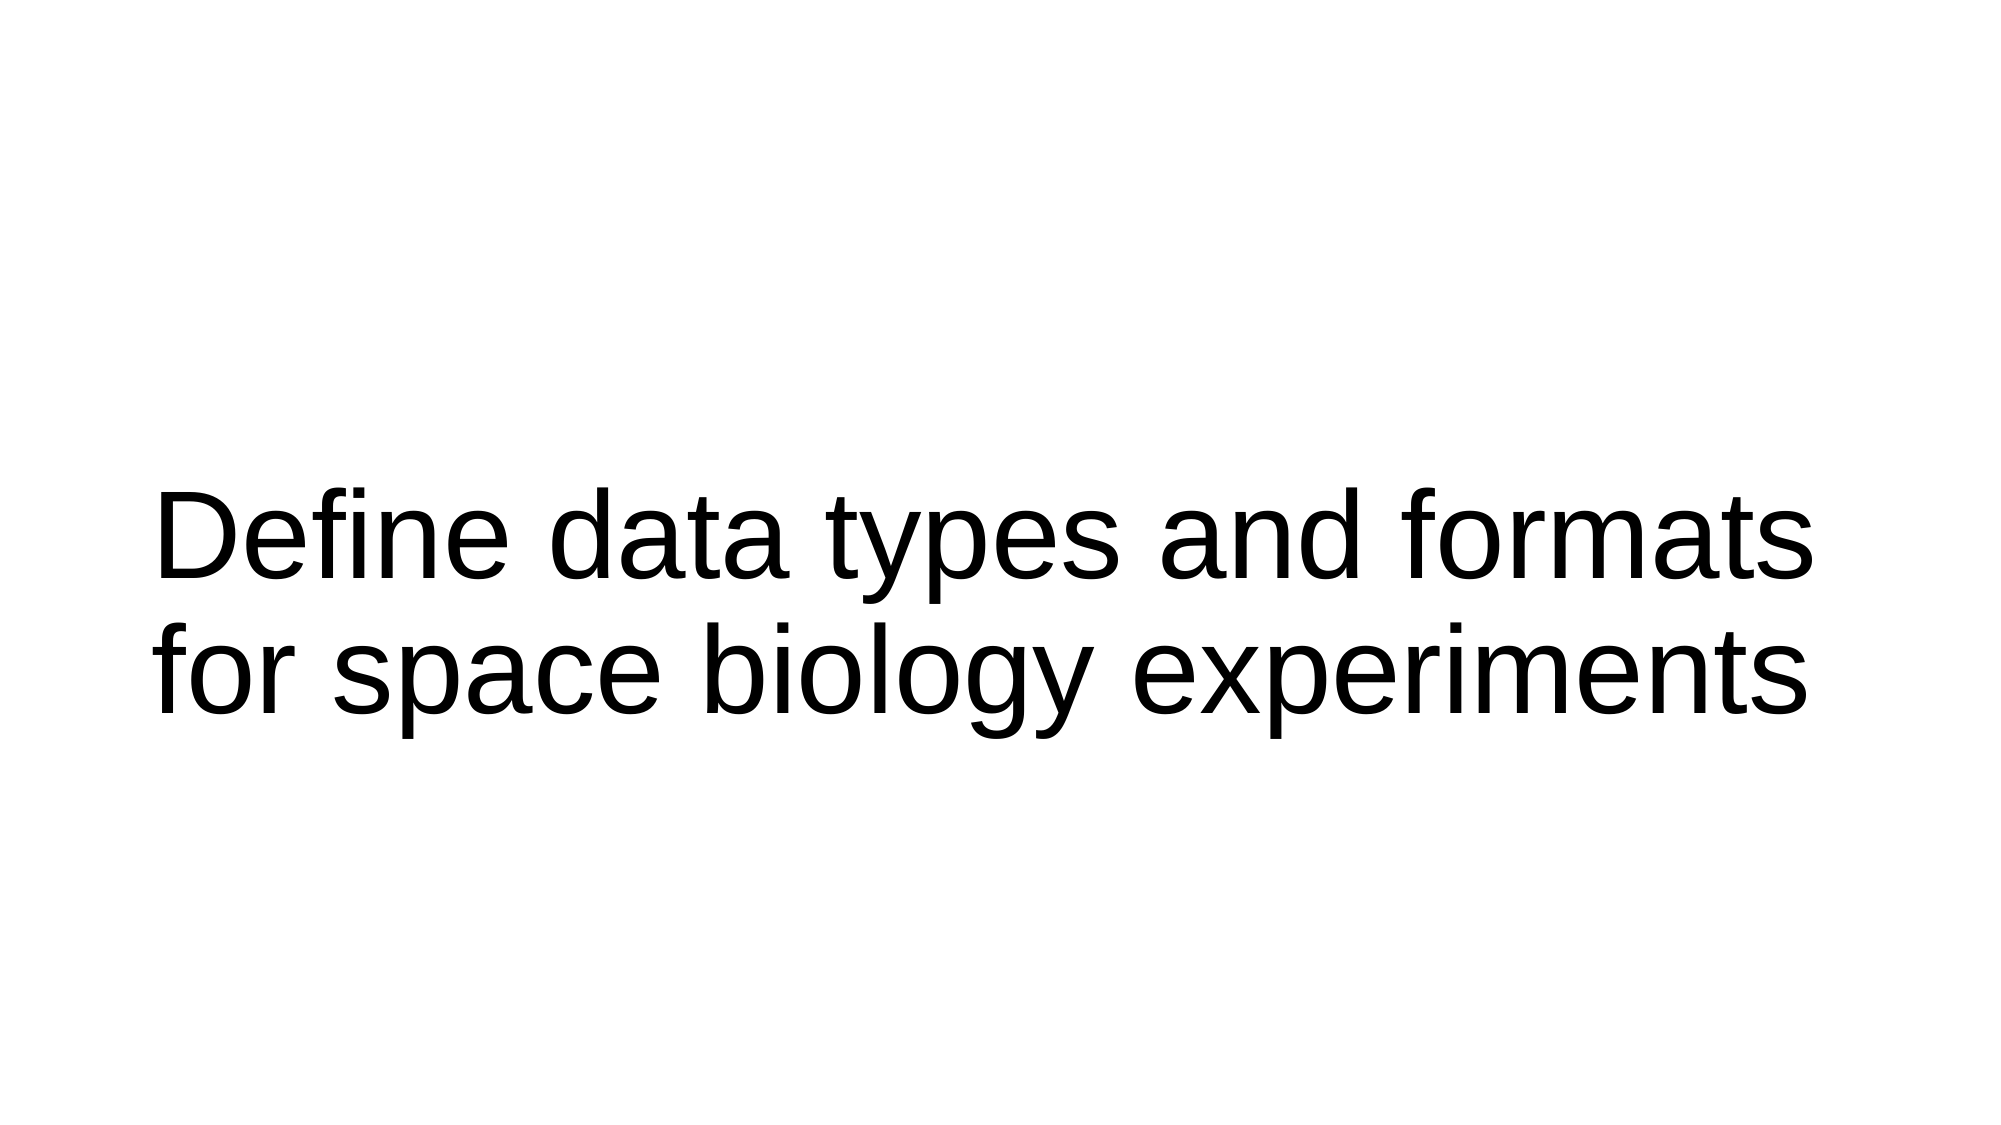

# Define data types and formats for space biology experiments